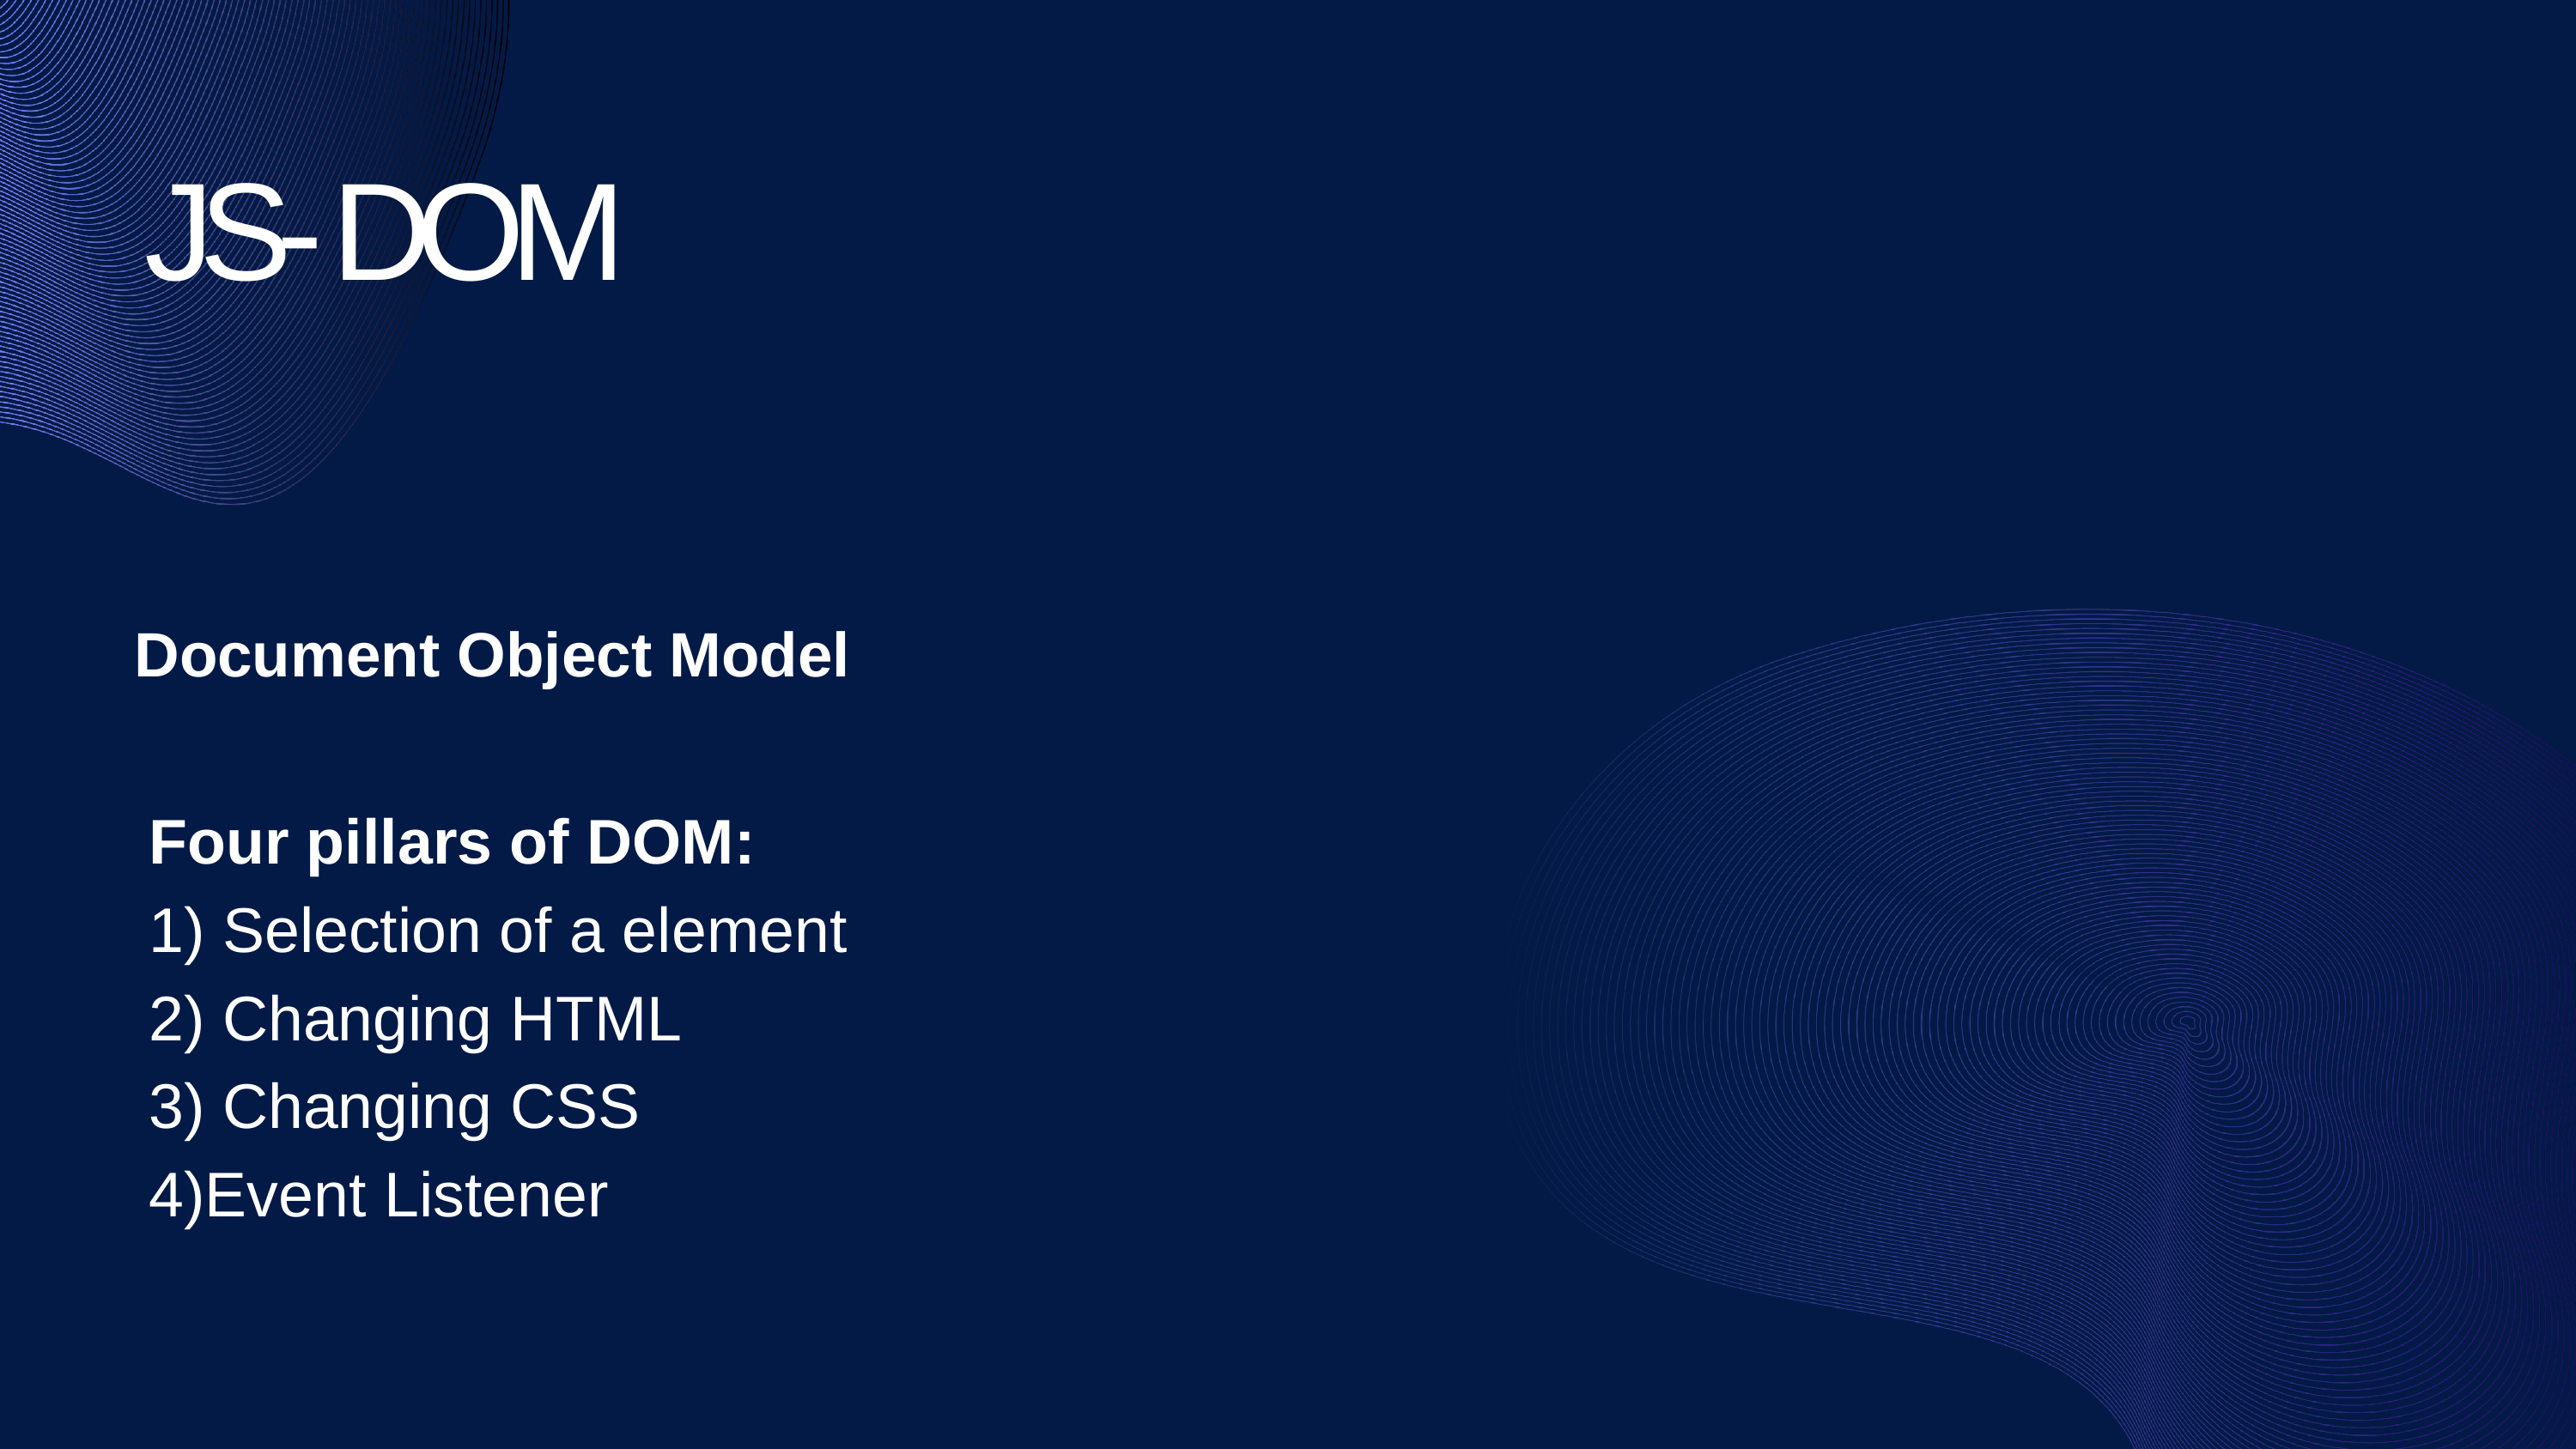

JS- DOM
Document Object Model

Four pillars of DOM:
1) Selection of a element
2) Changing HTML
3) Changing CSS
4)Event Listener